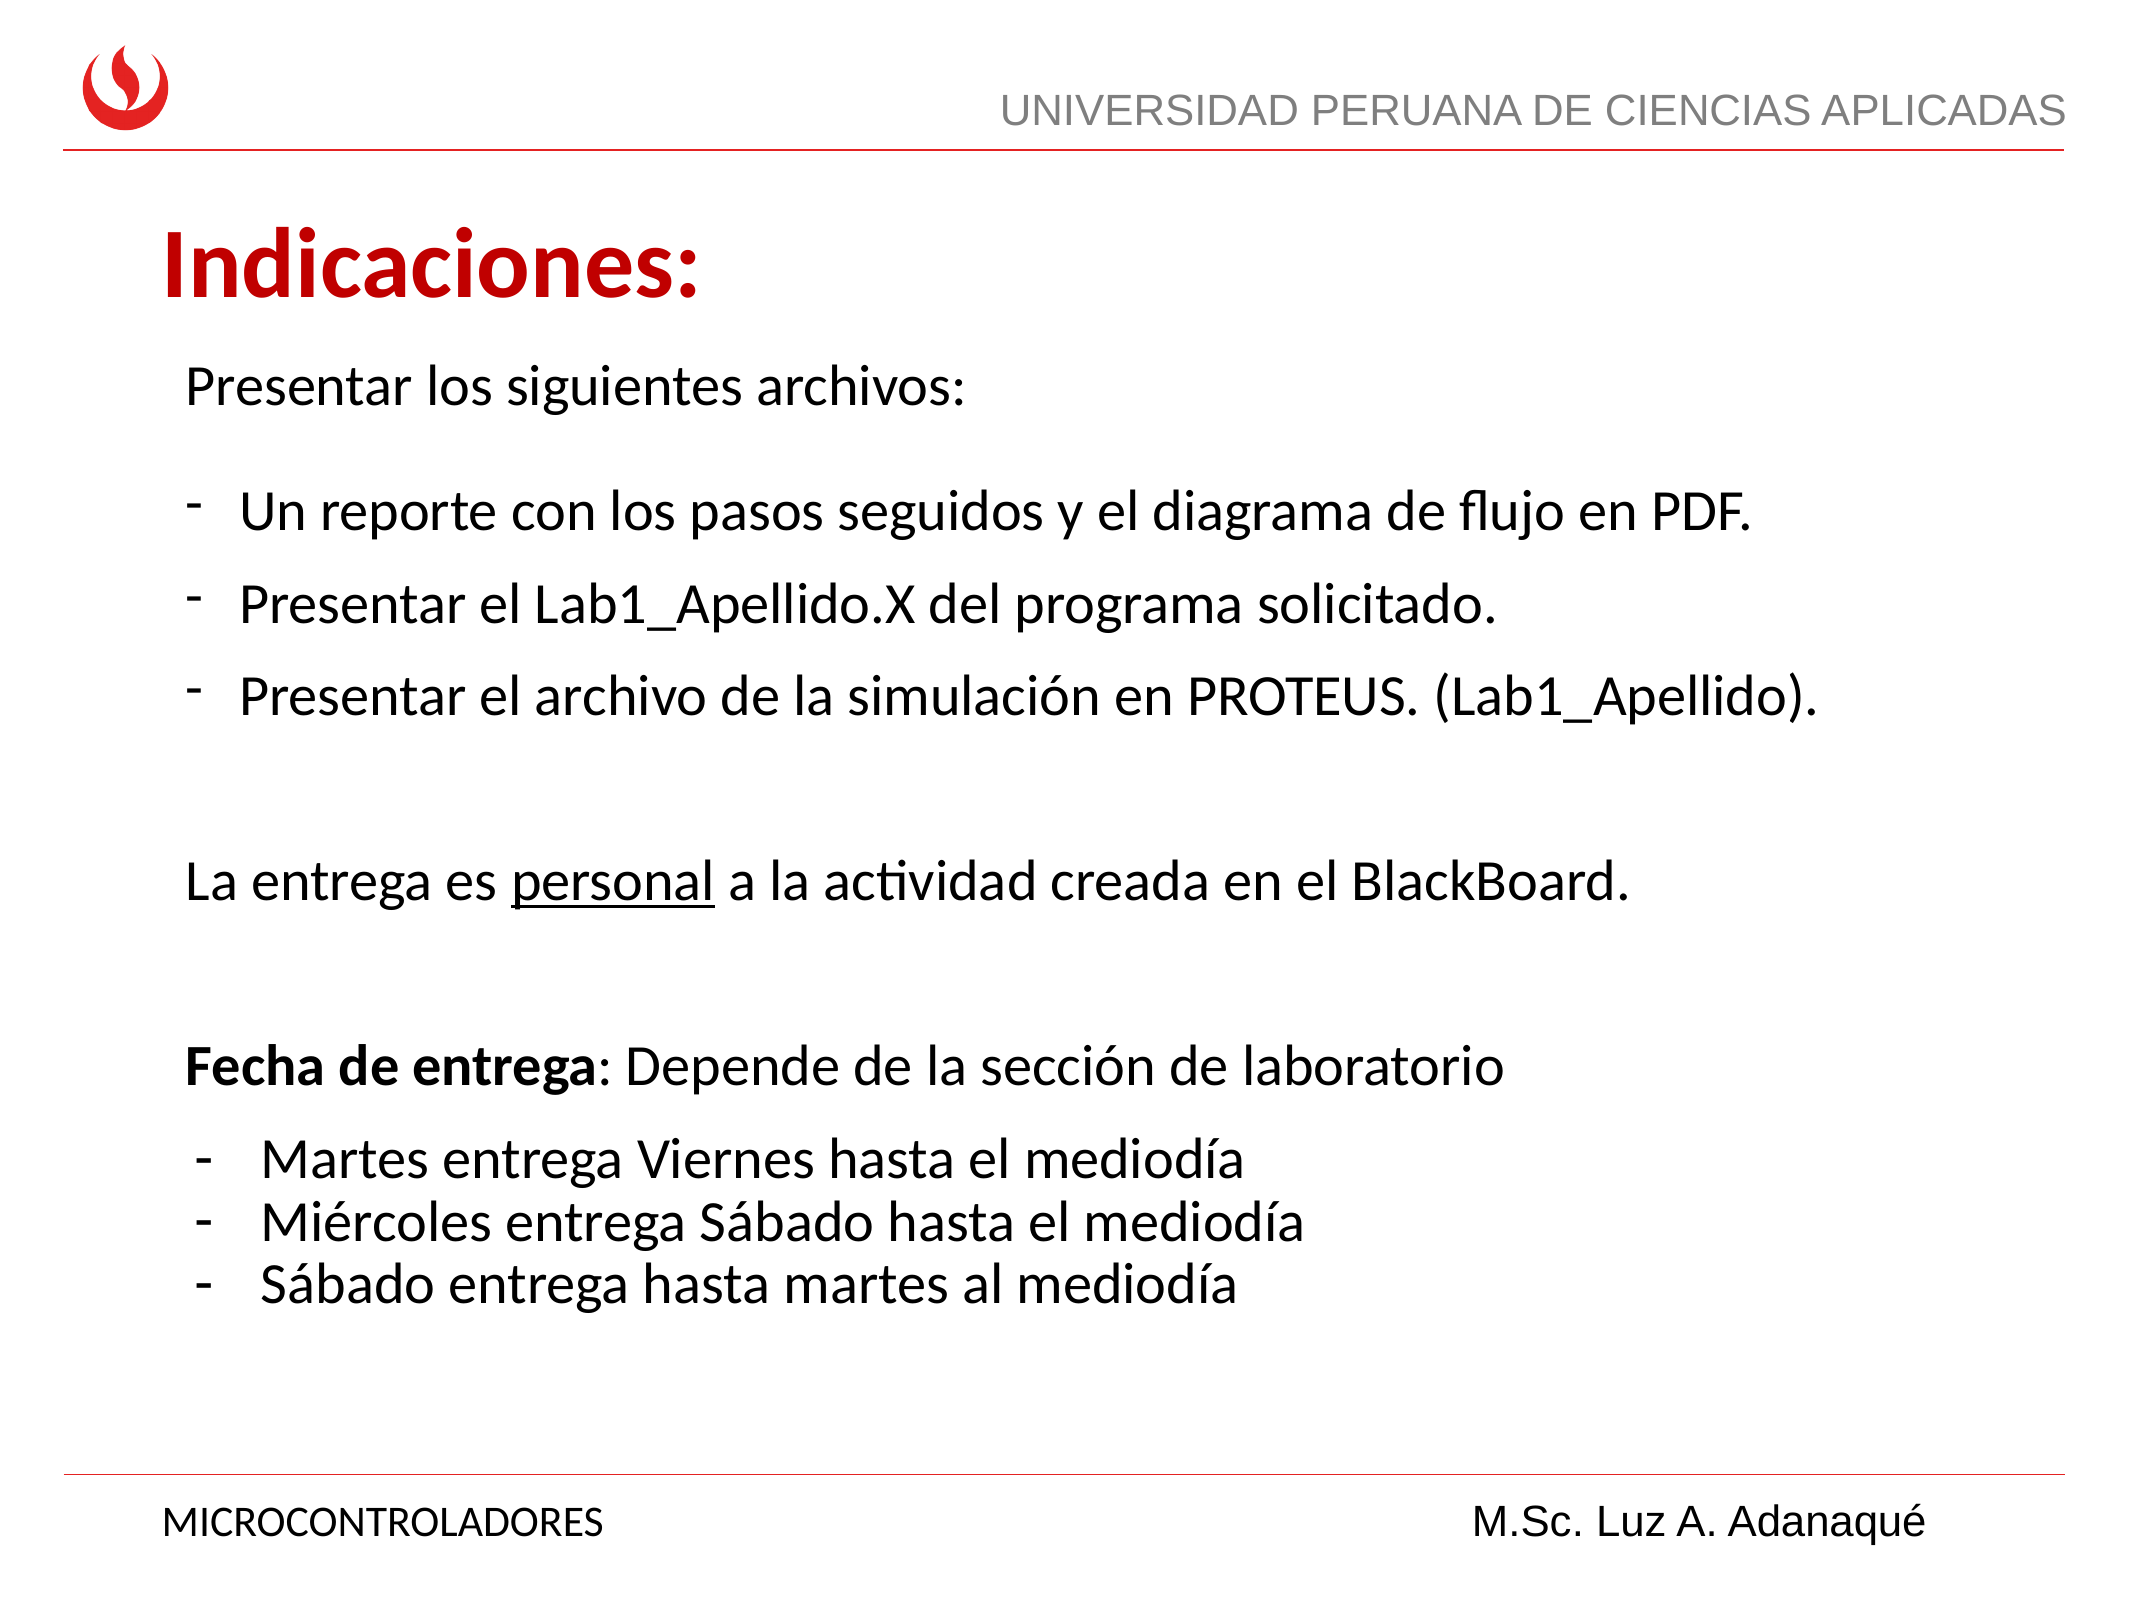

# Indicaciones:
Presentar los siguientes archivos:

Un reporte con los pasos seguidos y el diagrama de flujo en PDF.
Presentar el Lab1_Apellido.X del programa solicitado.
Presentar el archivo de la simulación en PROTEUS. (Lab1_Apellido).

La entrega es personal a la actividad creada en el BlackBoard.

Fecha de entrega: Depende de la sección de laboratorio
Martes entrega Viernes hasta el mediodía
Miércoles entrega Sábado hasta el mediodía
Sábado entrega hasta martes al mediodía